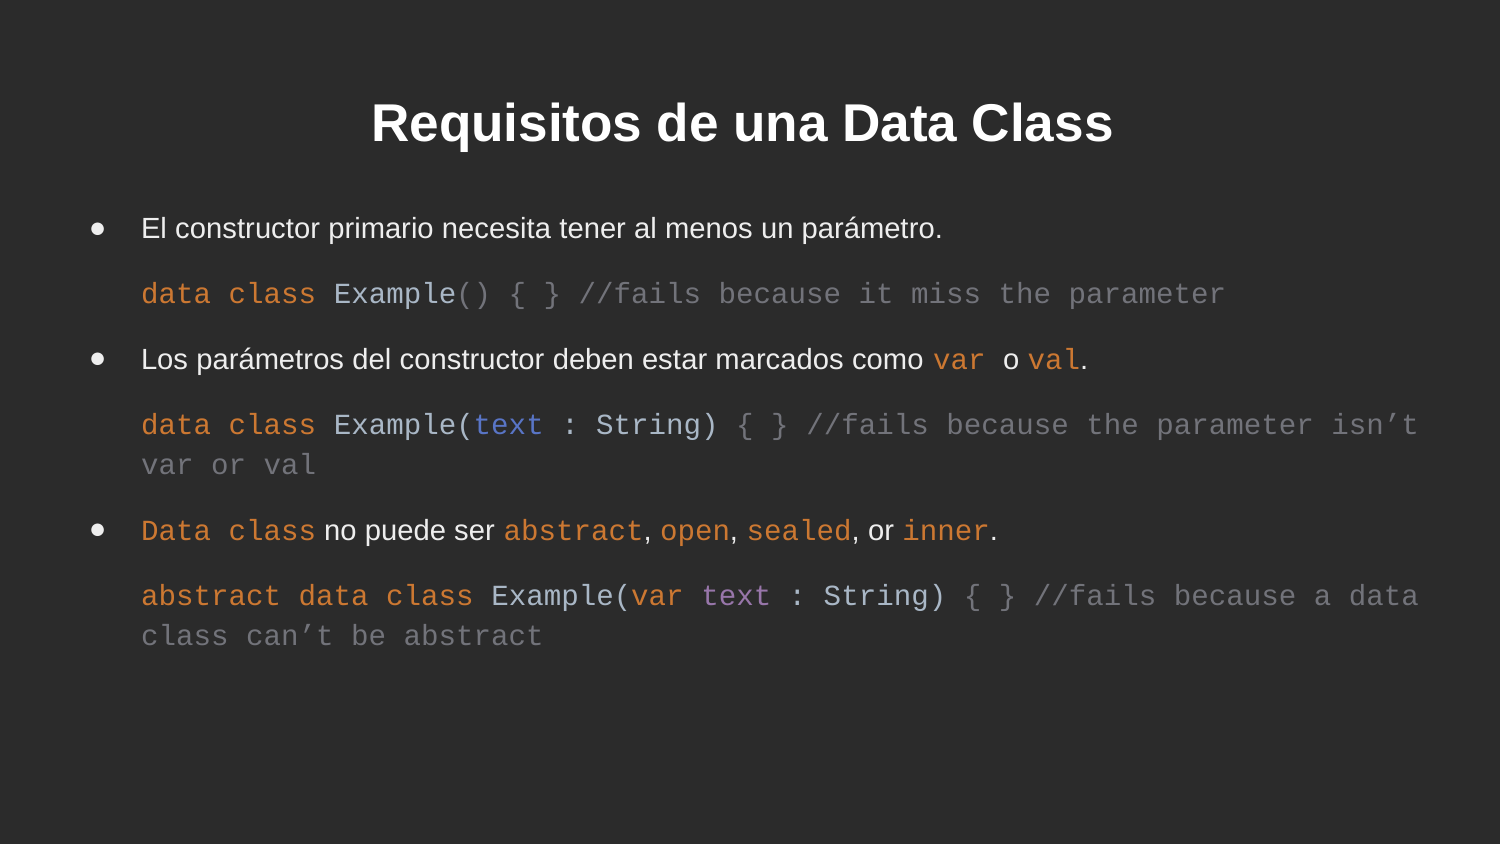

# Requisitos de una Data Class
El constructor primario necesita tener al menos un parámetro.
data class Example() { } //fails because it miss the parameter
Los parámetros del constructor deben estar marcados como var o val.
data class Example(text : String) { } //fails because the parameter isn’t var or val
Data class no puede ser abstract, open, sealed, or inner.
abstract data class Example(var text : String) { } //fails because a data class can’t be abstract